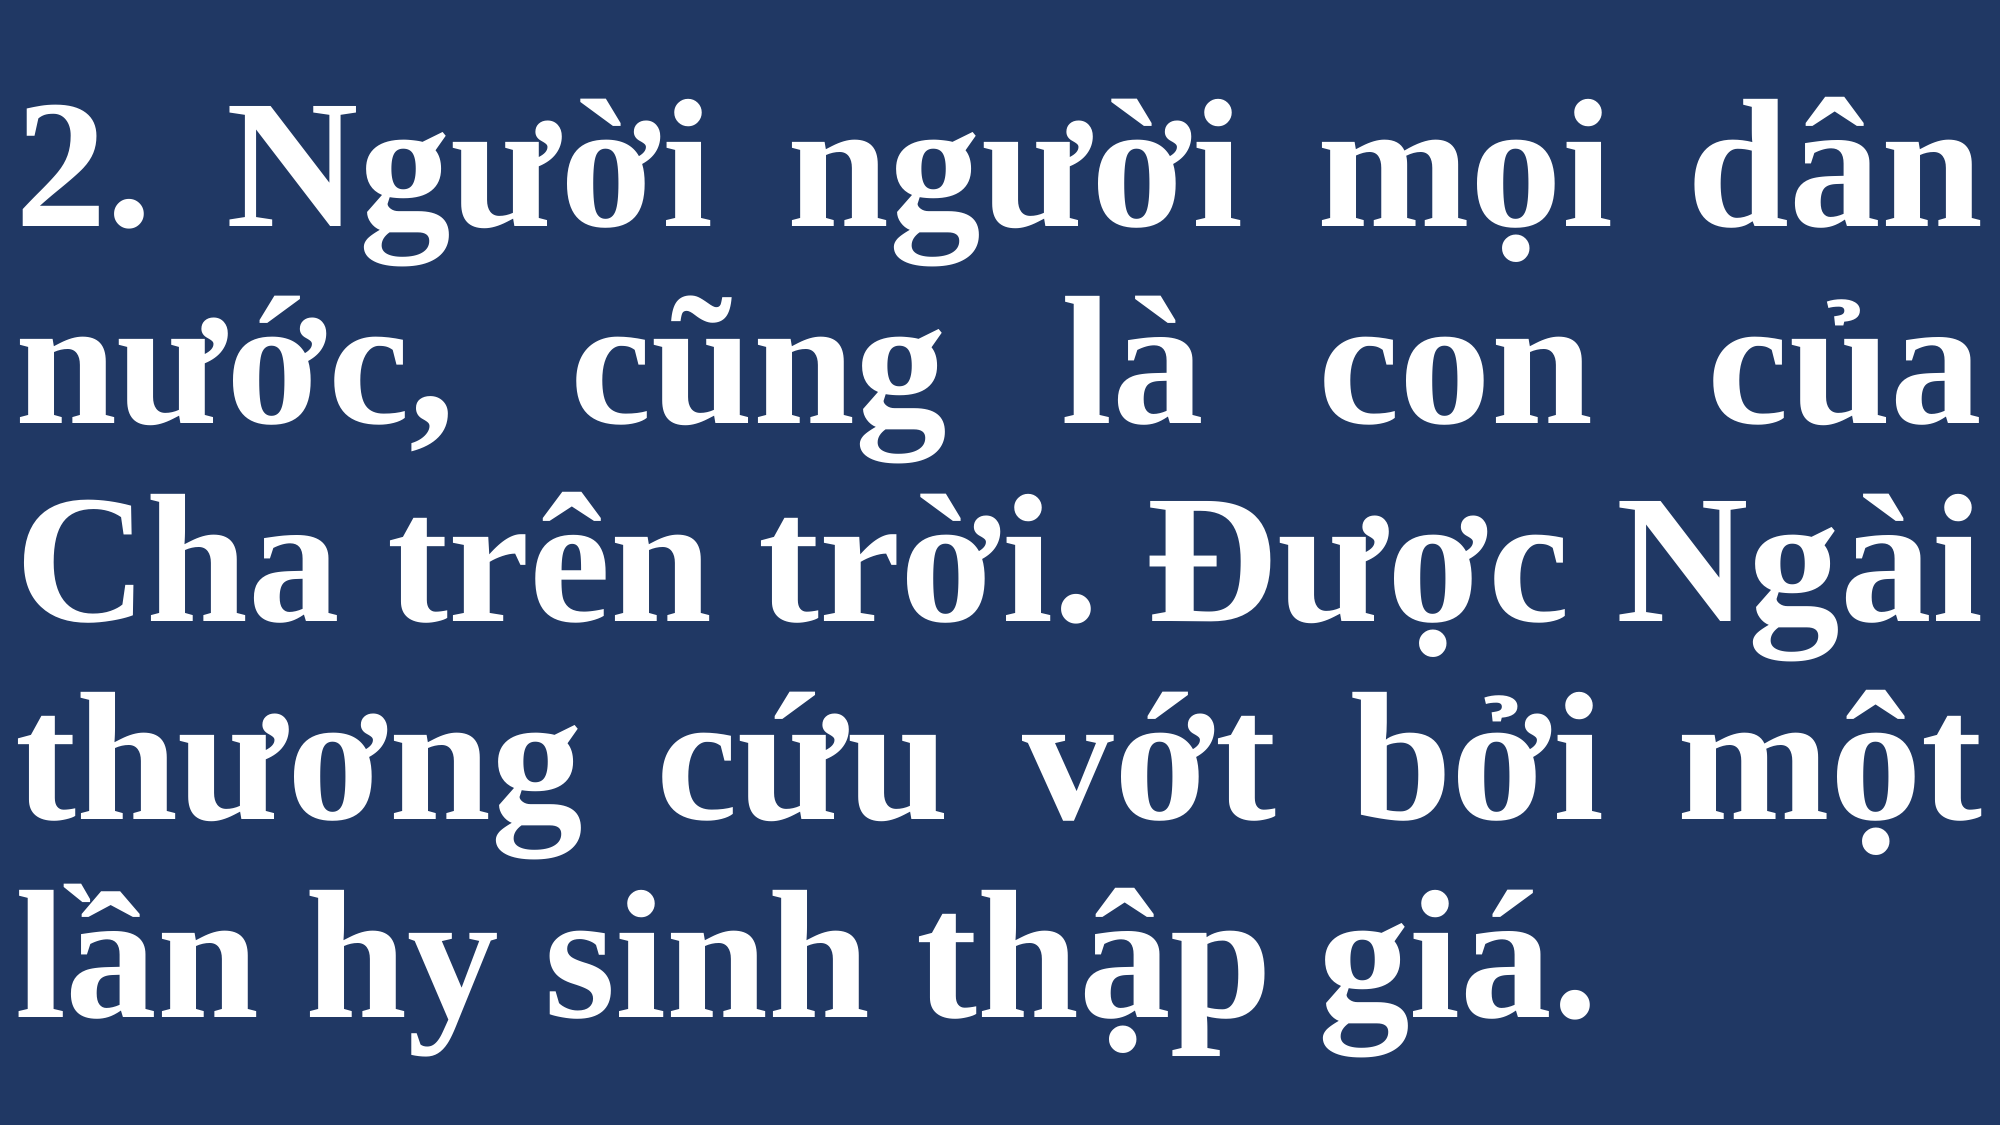

# 2. Người người mọi dân nước, cũng là con của Cha trên trời. Được Ngài thương cứu vớt bởi một lần hy sinh thập giá.